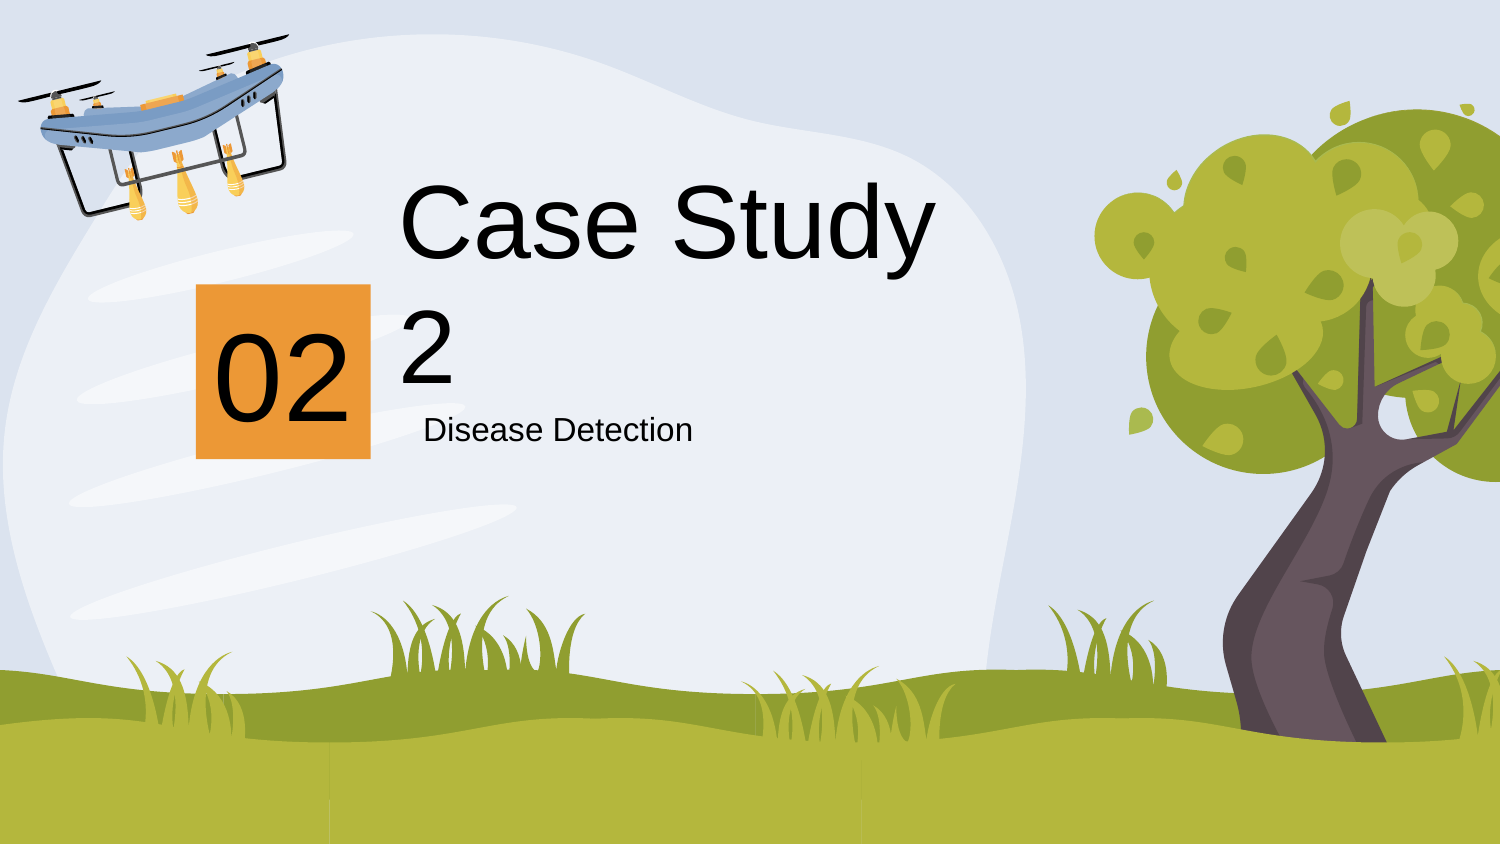

02
# Case Study 2
Disease Detection